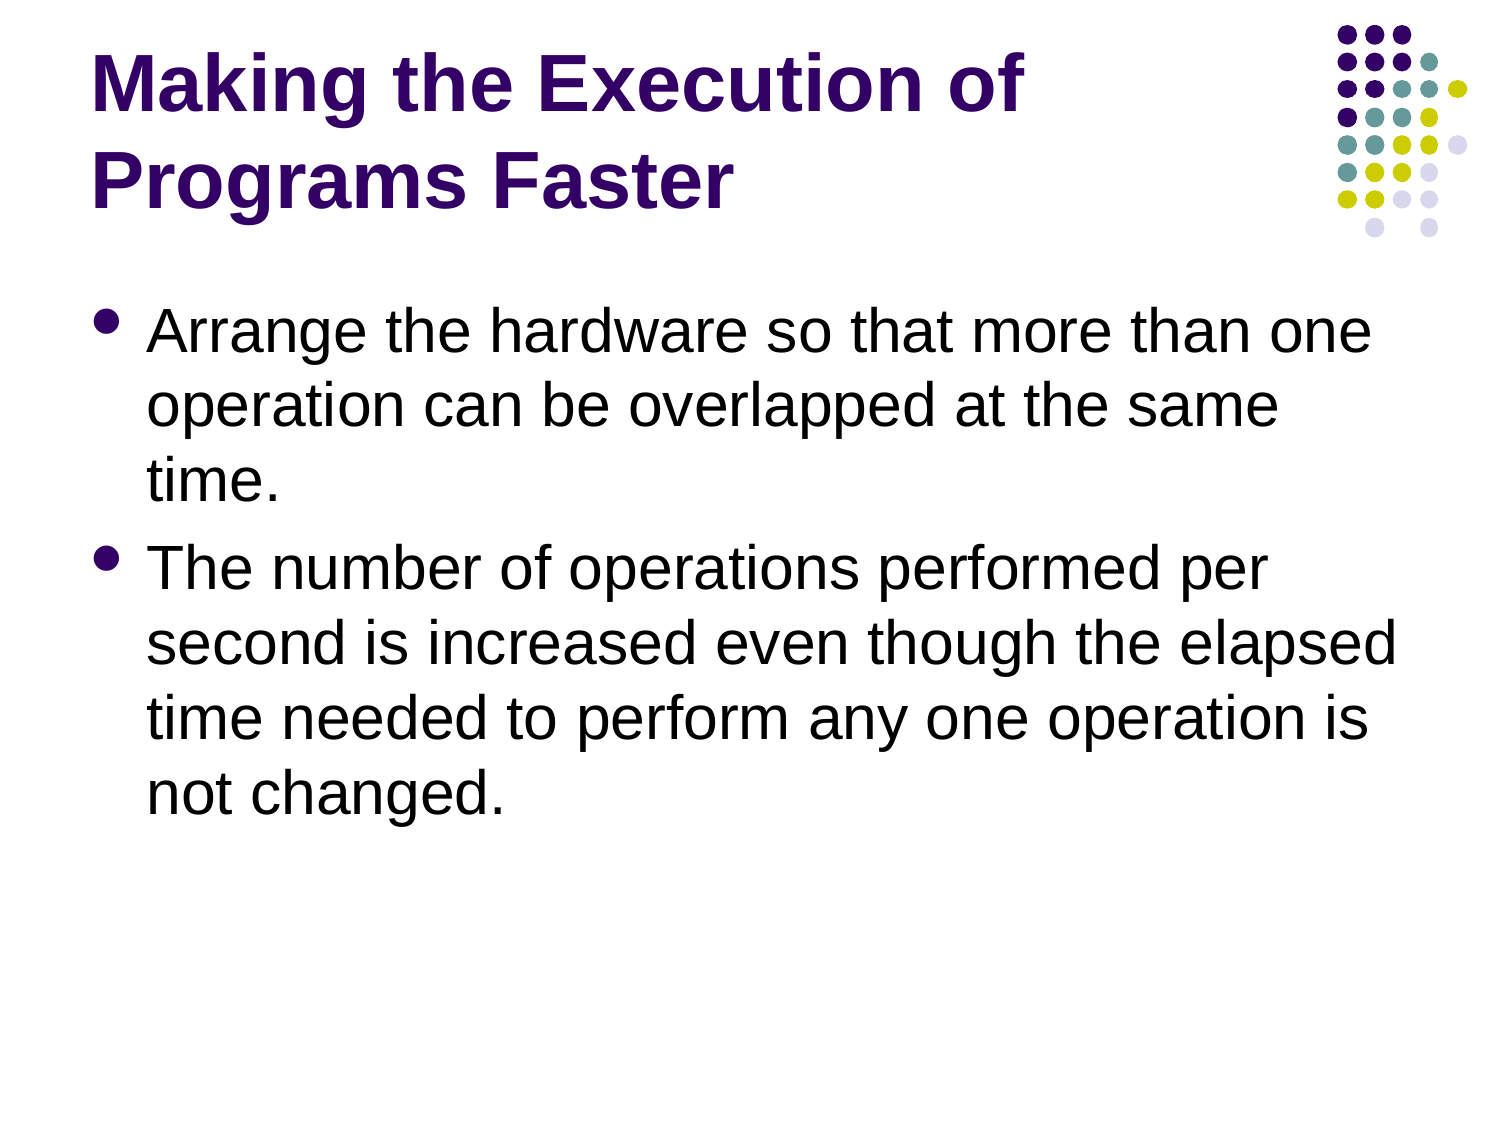

# Making the Execution of Programs Faster
Arrange the hardware so that more than one operation can be overlapped at the same time.
The number of operations performed per second is increased even though the elapsed time needed to perform any one operation is not changed.